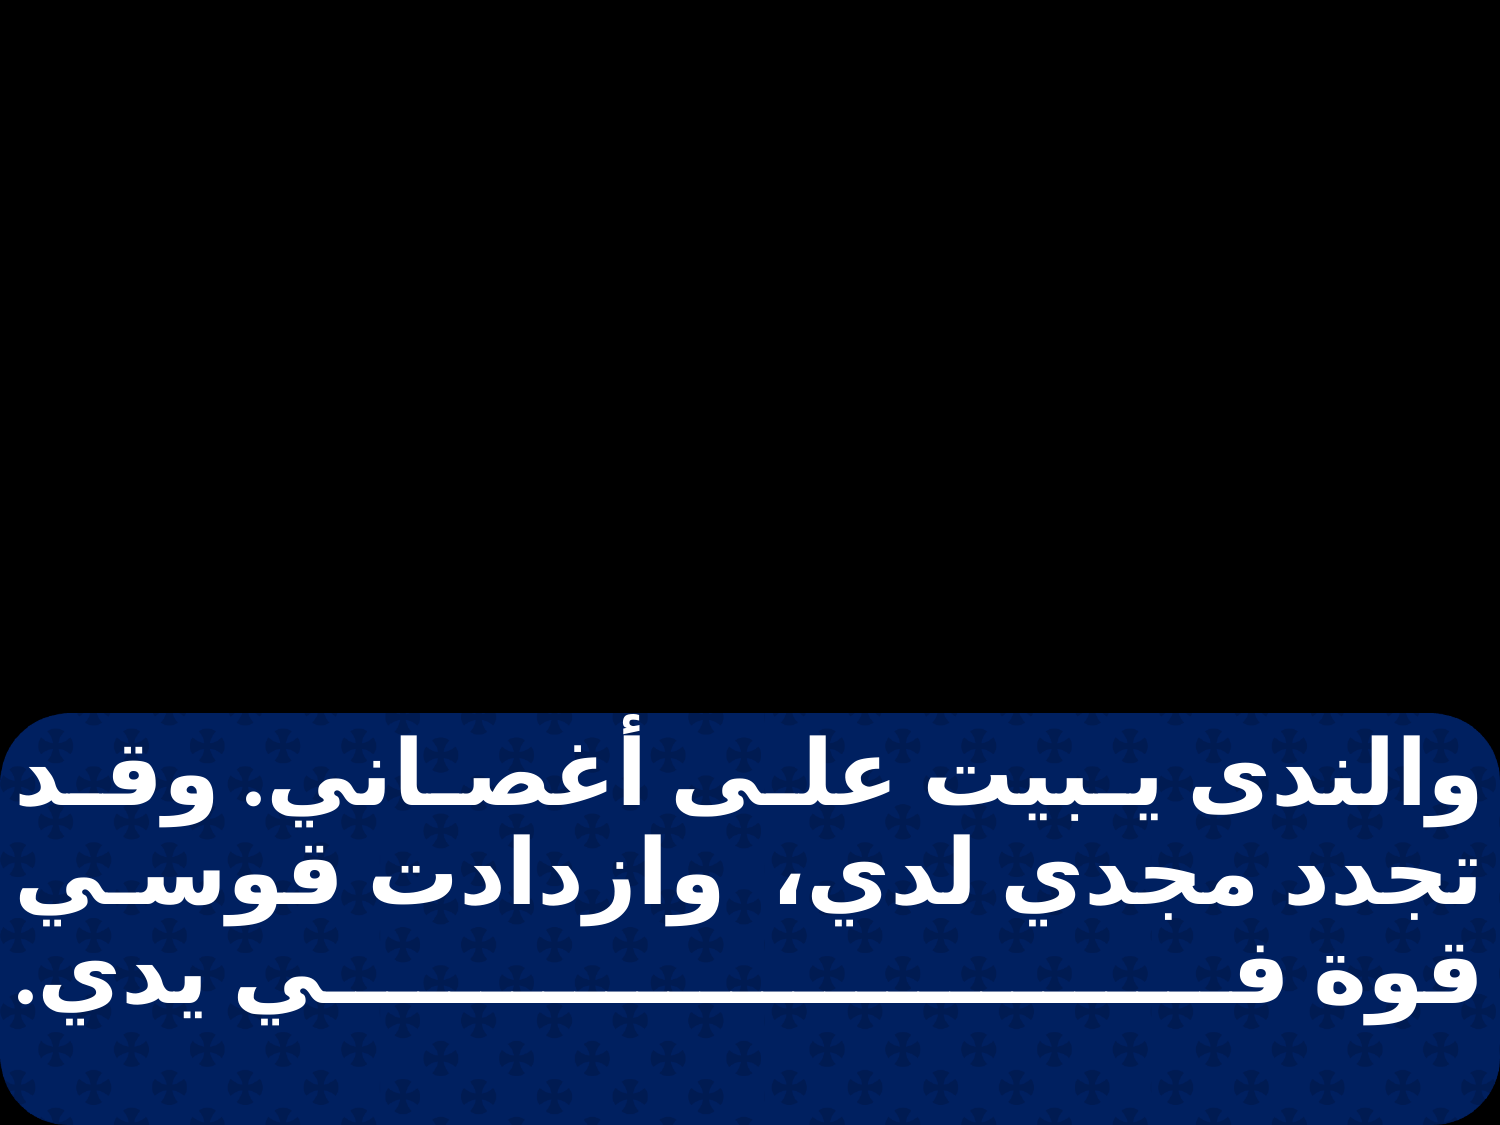

والندى يبيت على أغصاني. وقد تجدد مجدي لدي،  وازدادت قوسي قوة في يدي.